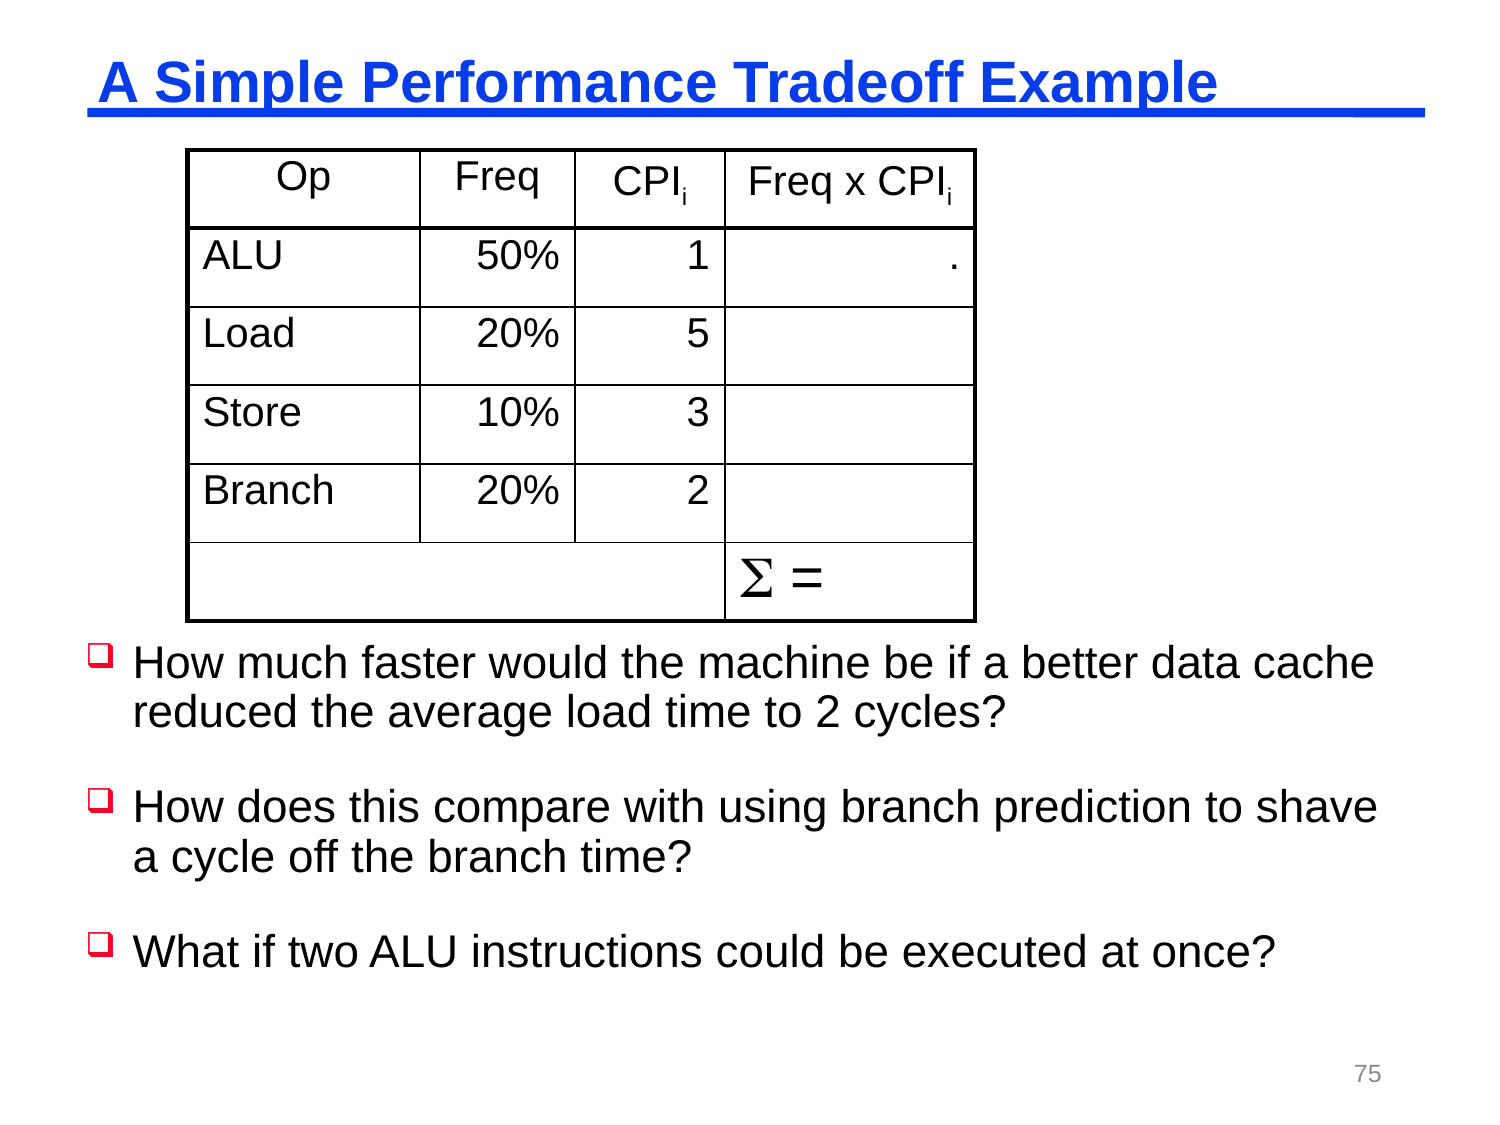

# A Simple Performance Tradeoff Example
| Op | Freq | CPIi | Freq x CPIi |
| --- | --- | --- | --- |
| ALU | 50% | 1 | . |
| Load | 20% | 5 |  |
| Store | 10% | 3 |  |
| Branch | 20% | 2 |  |
|  |  |  | Σ = |
How much faster would the machine be if a better data cache reduced the average load time to 2 cycles?
How does this compare with using branch prediction to shave a cycle off the branch time?
What if two ALU instructions could be executed at once?
75